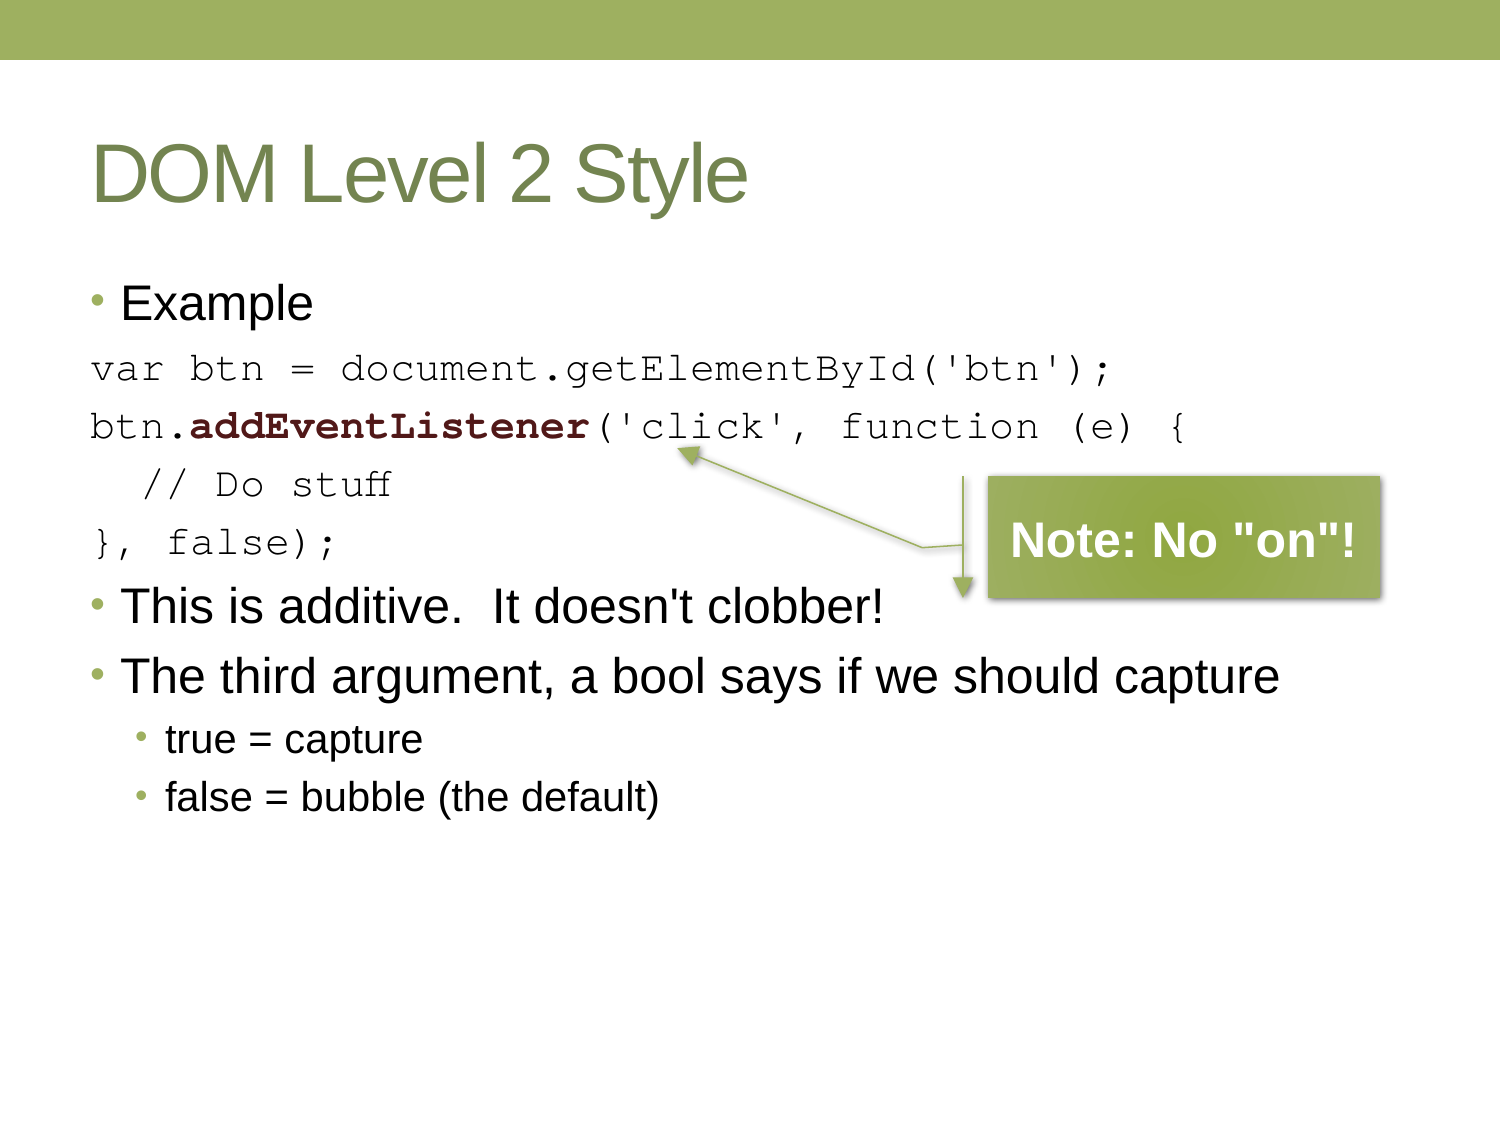

# DOM Level 2 Style
Example
var btn = document.getElementById('btn');
btn.addEventListener('click', function (e) {
  // Do stuff
}, false);
This is additive.  It doesn't clobber!
The third argument, a bool says if we should capture
true = capture
false = bubble (the default)
Note: No "on"!